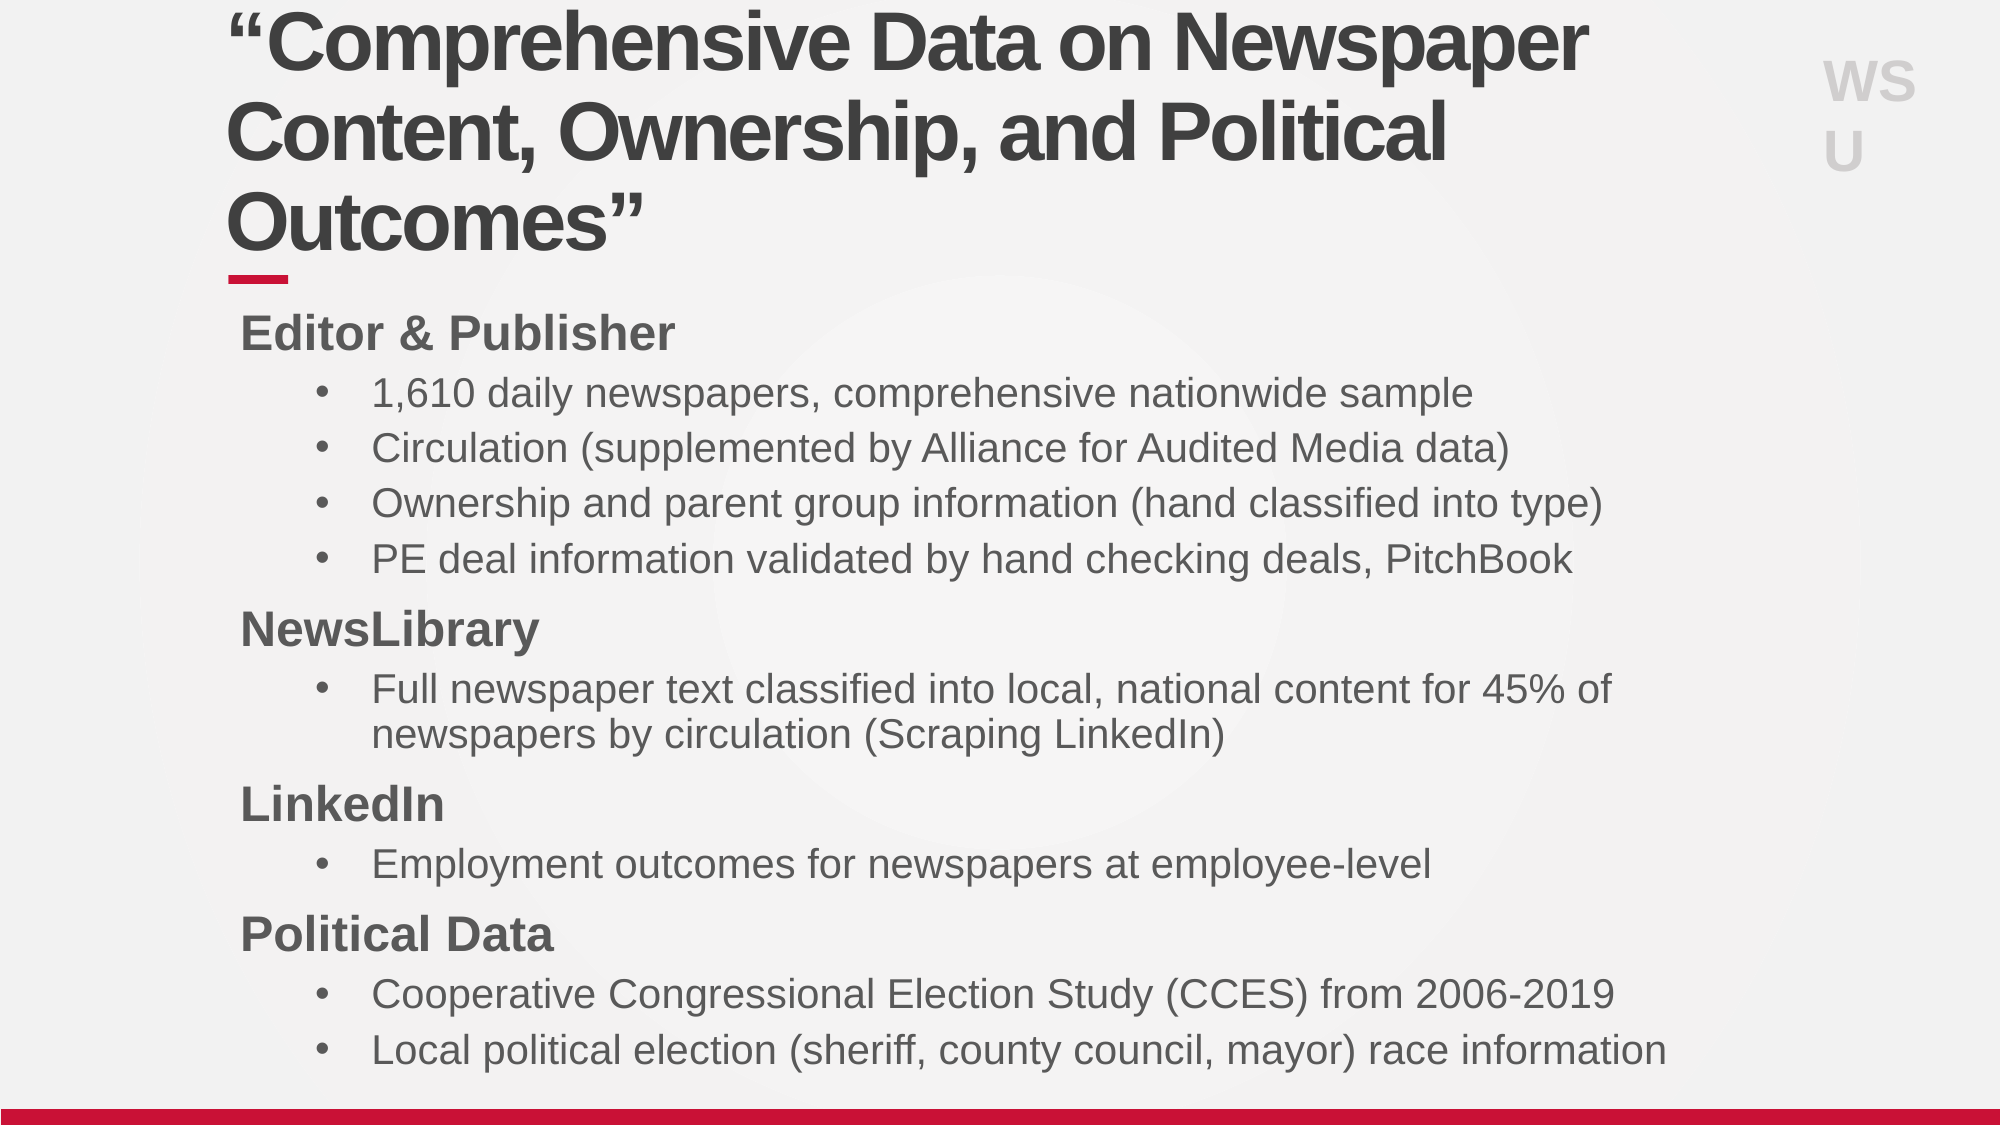

WSU
# “Comprehensive Data on Newspaper Content, Ownership, and Political Outcomes”

Editor & Publisher
1,610 daily newspapers, comprehensive nationwide sample
Circulation (supplemented by Alliance for Audited Media data)
Ownership and parent group information (hand classified into type)
PE deal information validated by hand checking deals, PitchBook
NewsLibrary
Full newspaper text classified into local, national content for 45% of newspapers by circulation (Scraping LinkedIn)
LinkedIn
Employment outcomes for newspapers at employee-level
Political Data
Cooperative Congressional Election Study (CCES) from 2006-2019
Local political election (sheriff, county council, mayor) race information